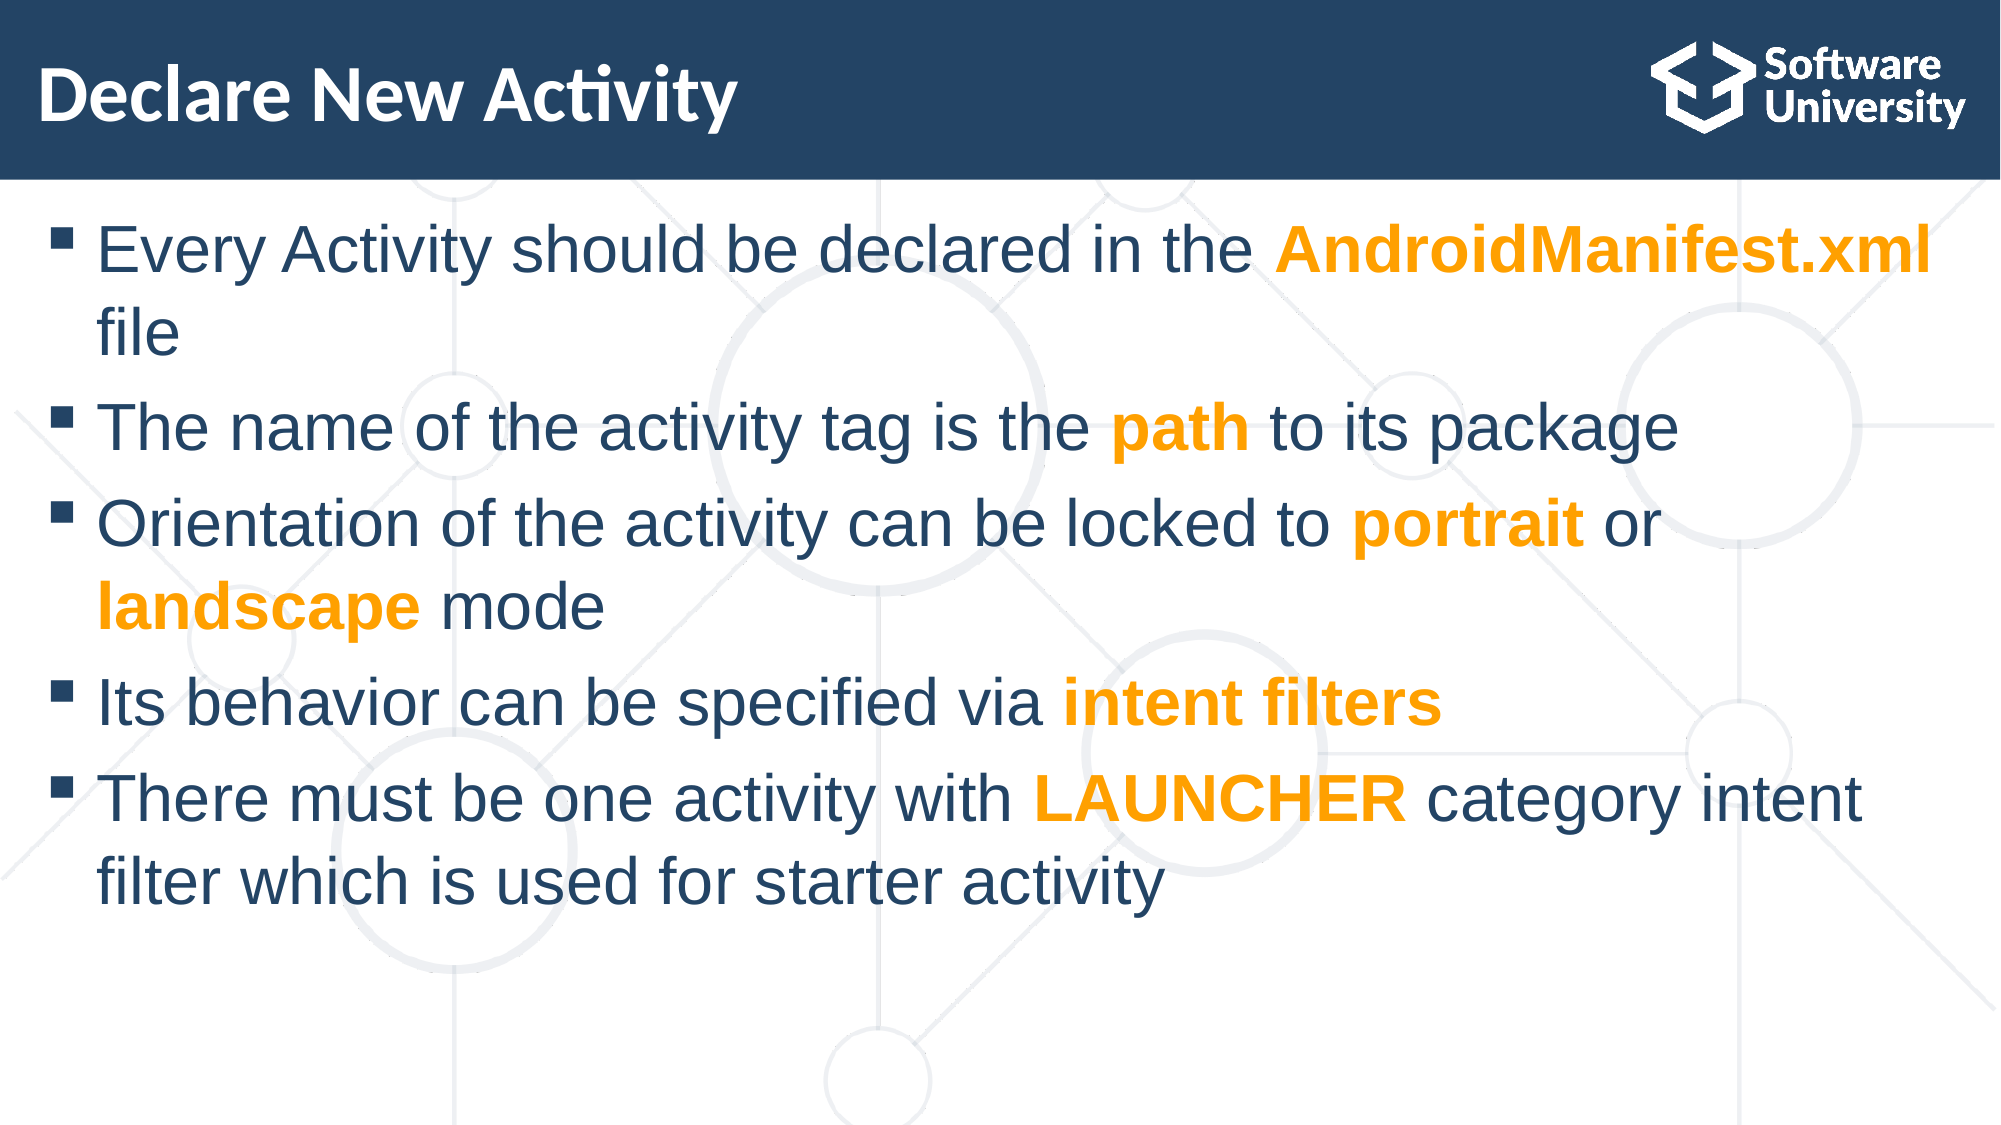

# Declare New Activity
Every Activity should be declared in the AndroidManifest.xml file
The name of the activity tag is the path to its package
Orientation of the activity can be locked to portrait or
landscape mode
Its behavior can be specified via intent filters
There must be one activity with LAUNCHER category intent filter which is used for starter activity